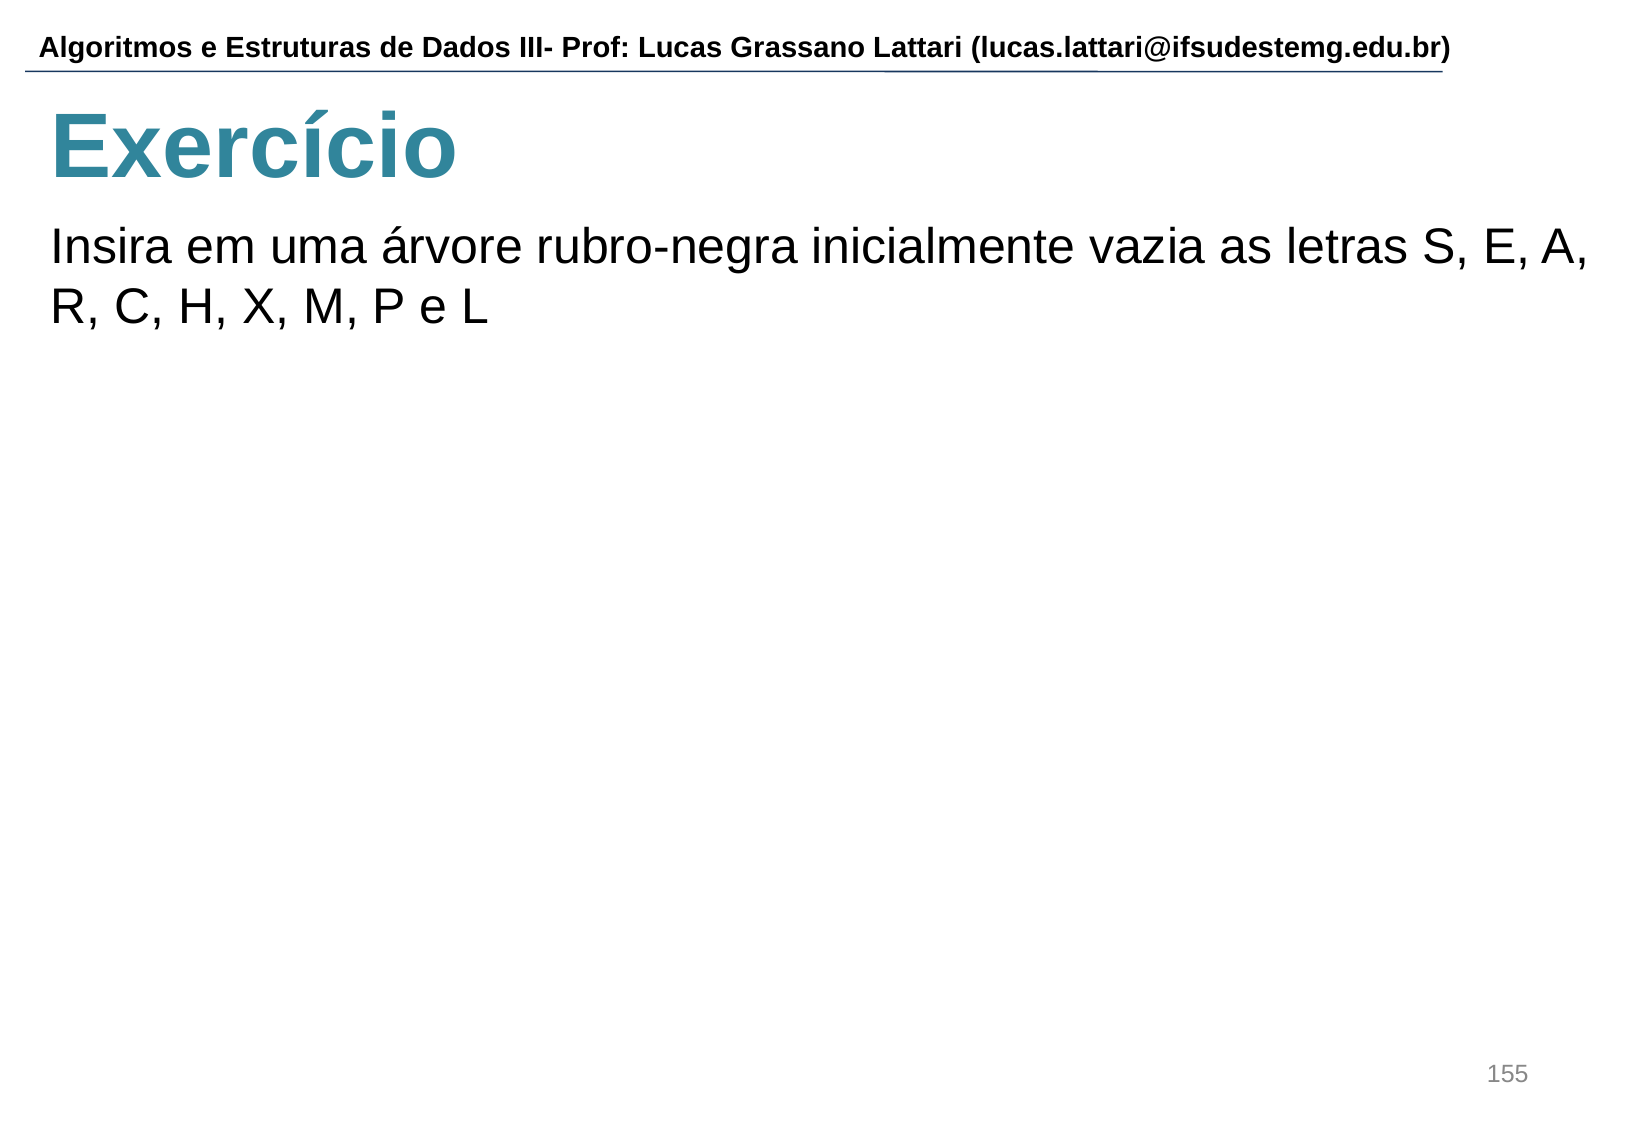

# Exercício

Insira em uma árvore rubro-negra inicialmente vazia as letras S, E, A, R, C, H, X, M, P e L

155